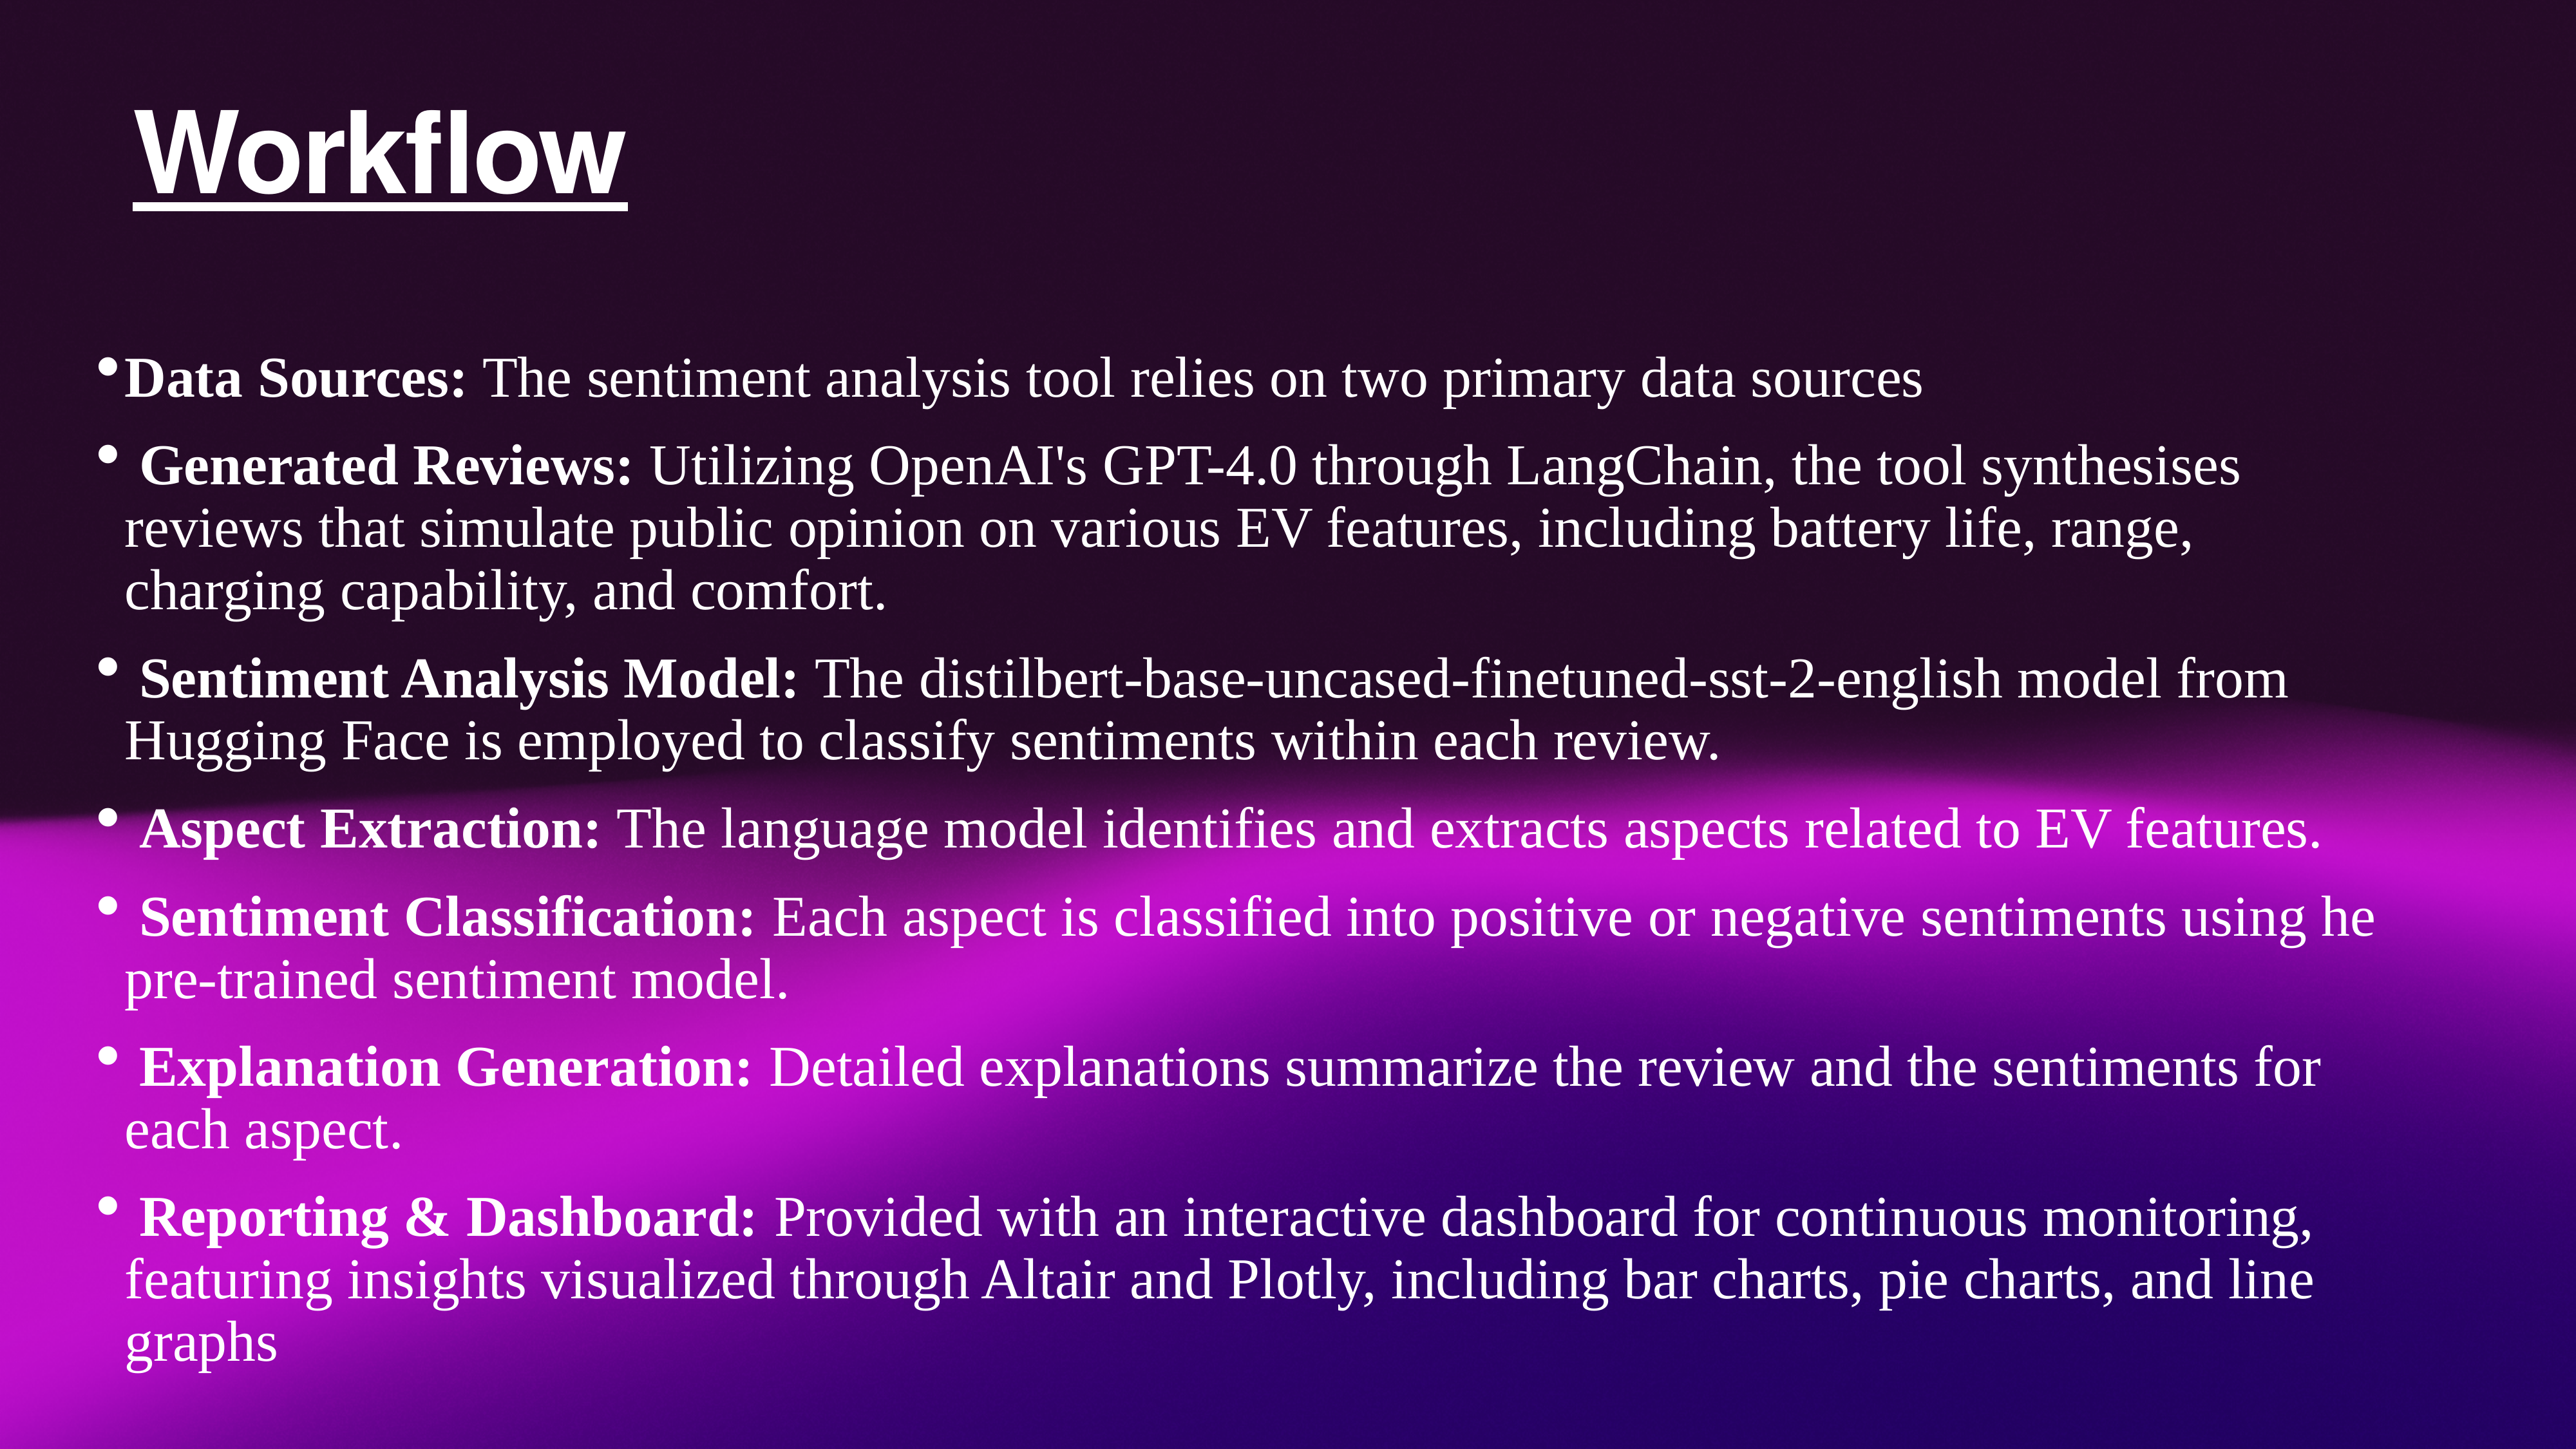

# Workflow
Data Sources: The sentiment analysis tool relies on two primary data sources
 Generated Reviews: Utilizing OpenAI's GPT-4.0 through LangChain, the tool synthesises reviews that simulate public opinion on various EV features, including battery life, range, charging capability, and comfort.
 Sentiment Analysis Model: The distilbert-base-uncased-finetuned-sst-2-english model from Hugging Face is employed to classify sentiments within each review.
 Aspect Extraction: The language model identifies and extracts aspects related to EV features.
 Sentiment Classification: Each aspect is classified into positive or negative sentiments using he pre-trained sentiment model.
 Explanation Generation: Detailed explanations summarize the review and the sentiments for each aspect.
 Reporting & Dashboard: Provided with an interactive dashboard for continuous monitoring, featuring insights visualized through Altair and Plotly, including bar charts, pie charts, and line graphs